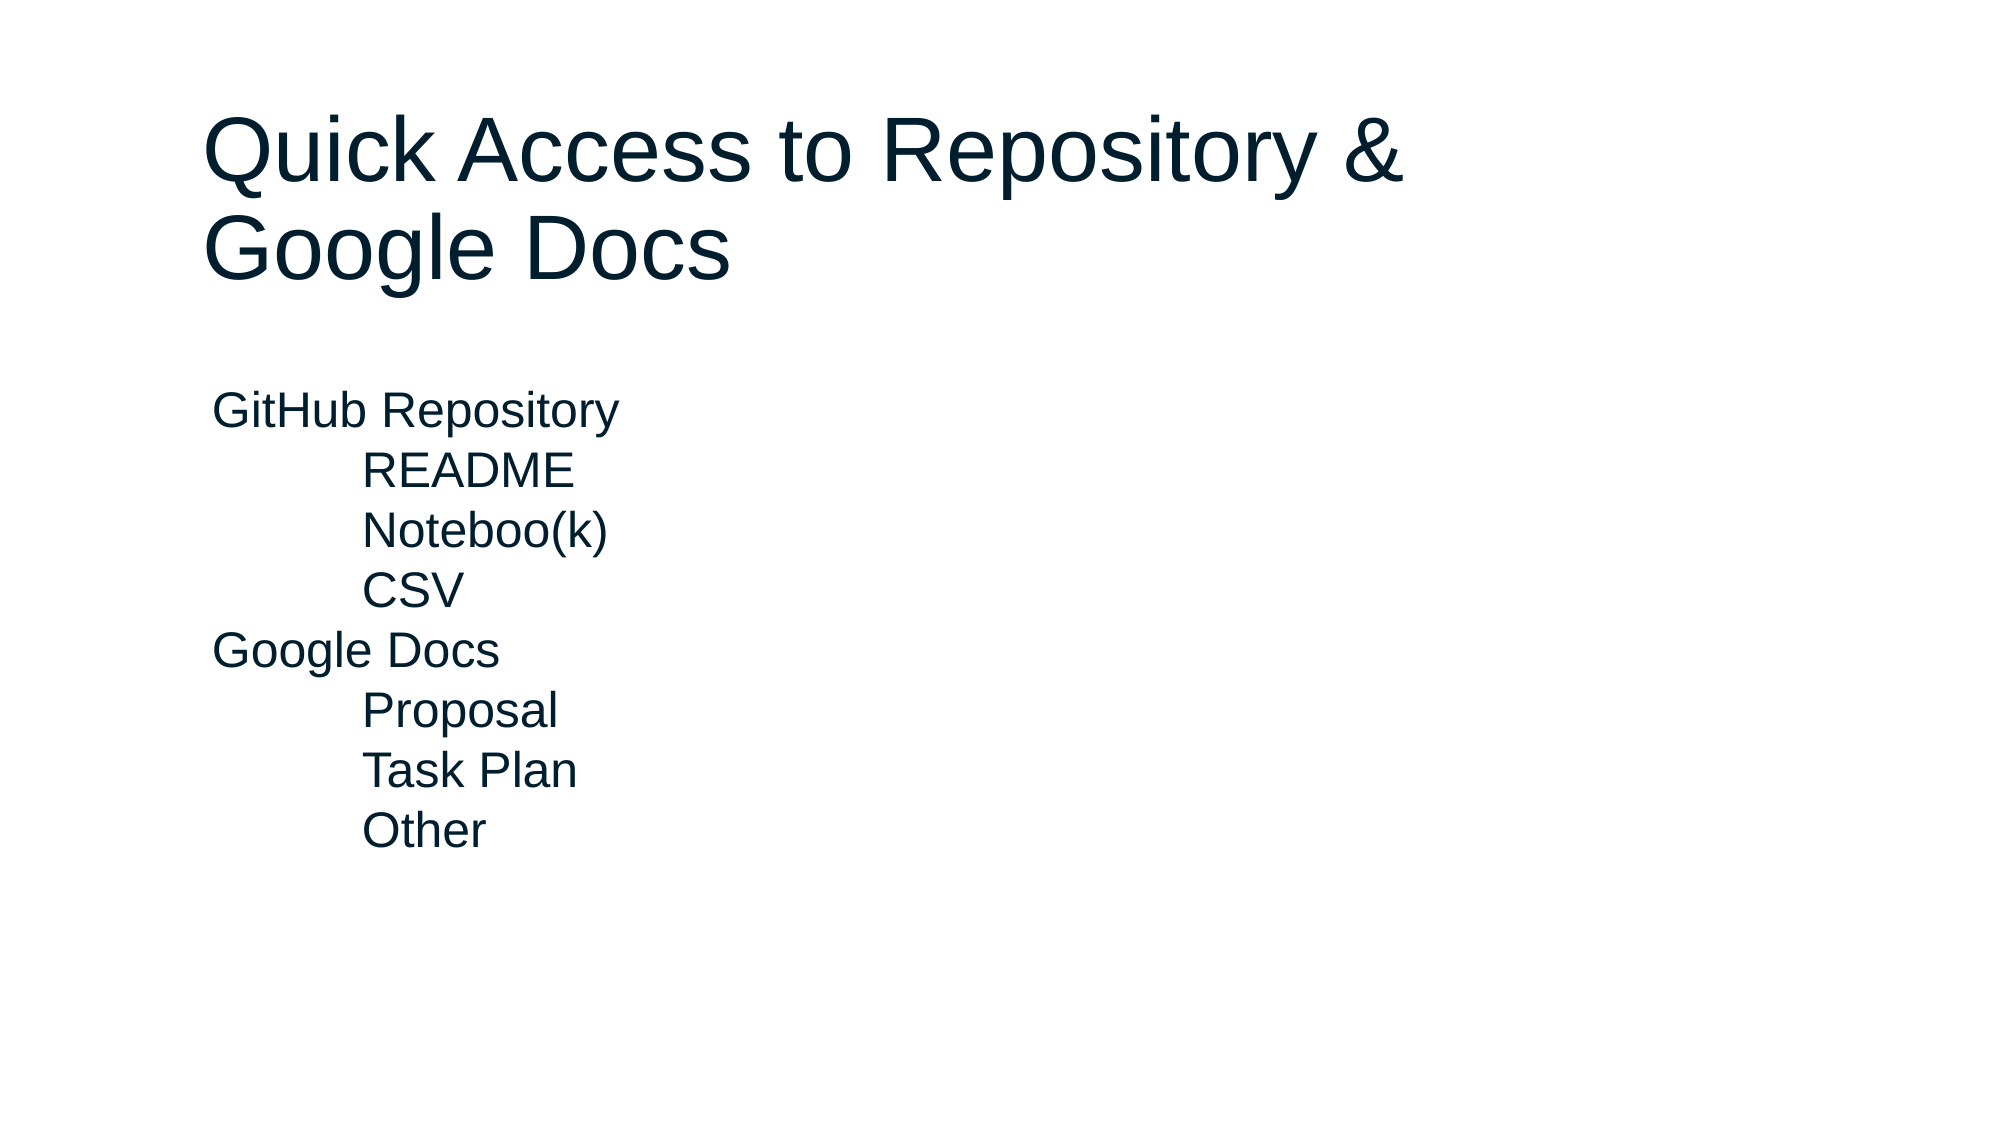

# Quick Access to Repository &
Google Docs
GitHub Repository
	README
	Noteboo(k)
	CSV
Google Docs
	Proposal
	Task Plan
	Other